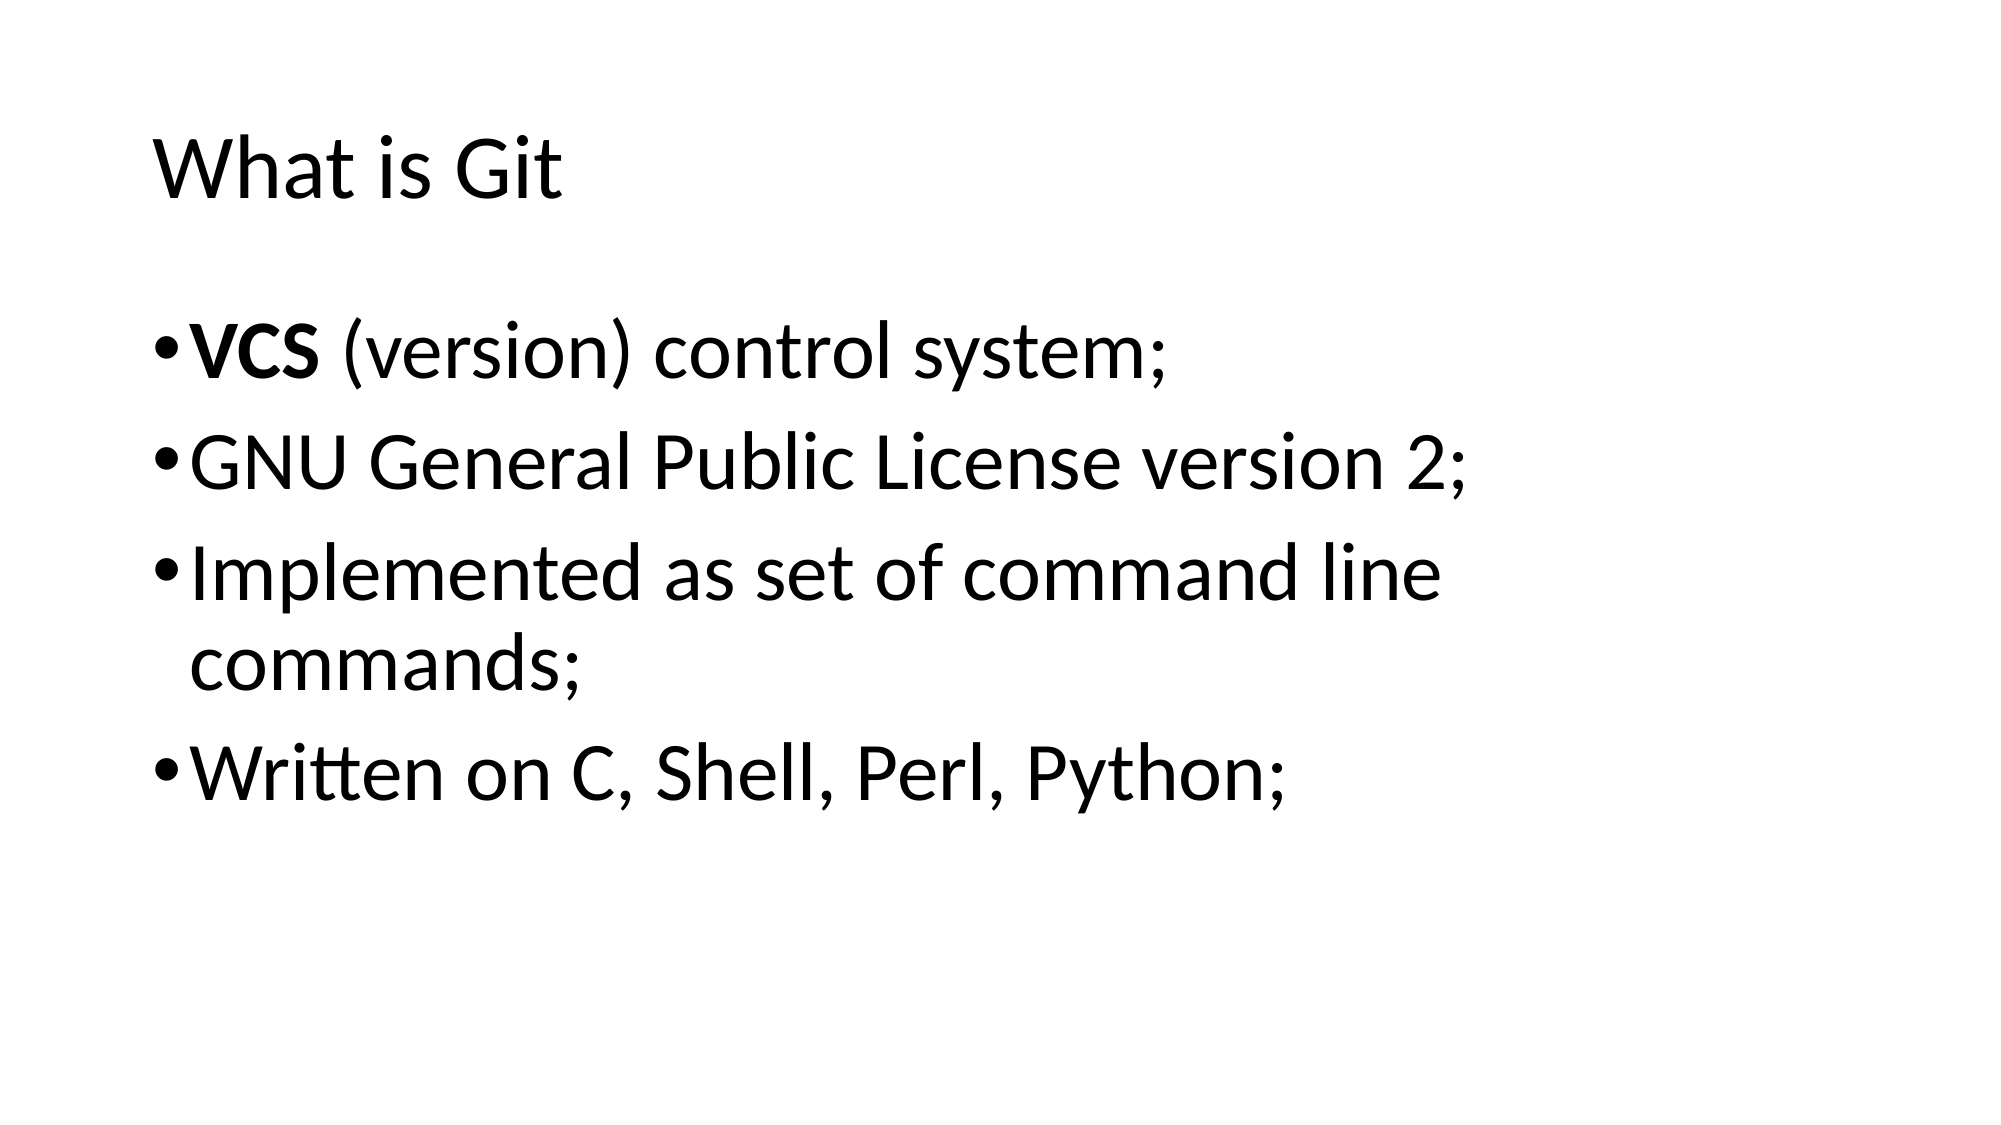

# What is Git
VCS (version) control system;
GNU General Public License version 2;
Implemented as set of command line commands;
Written on C, Shell, Perl, Python;